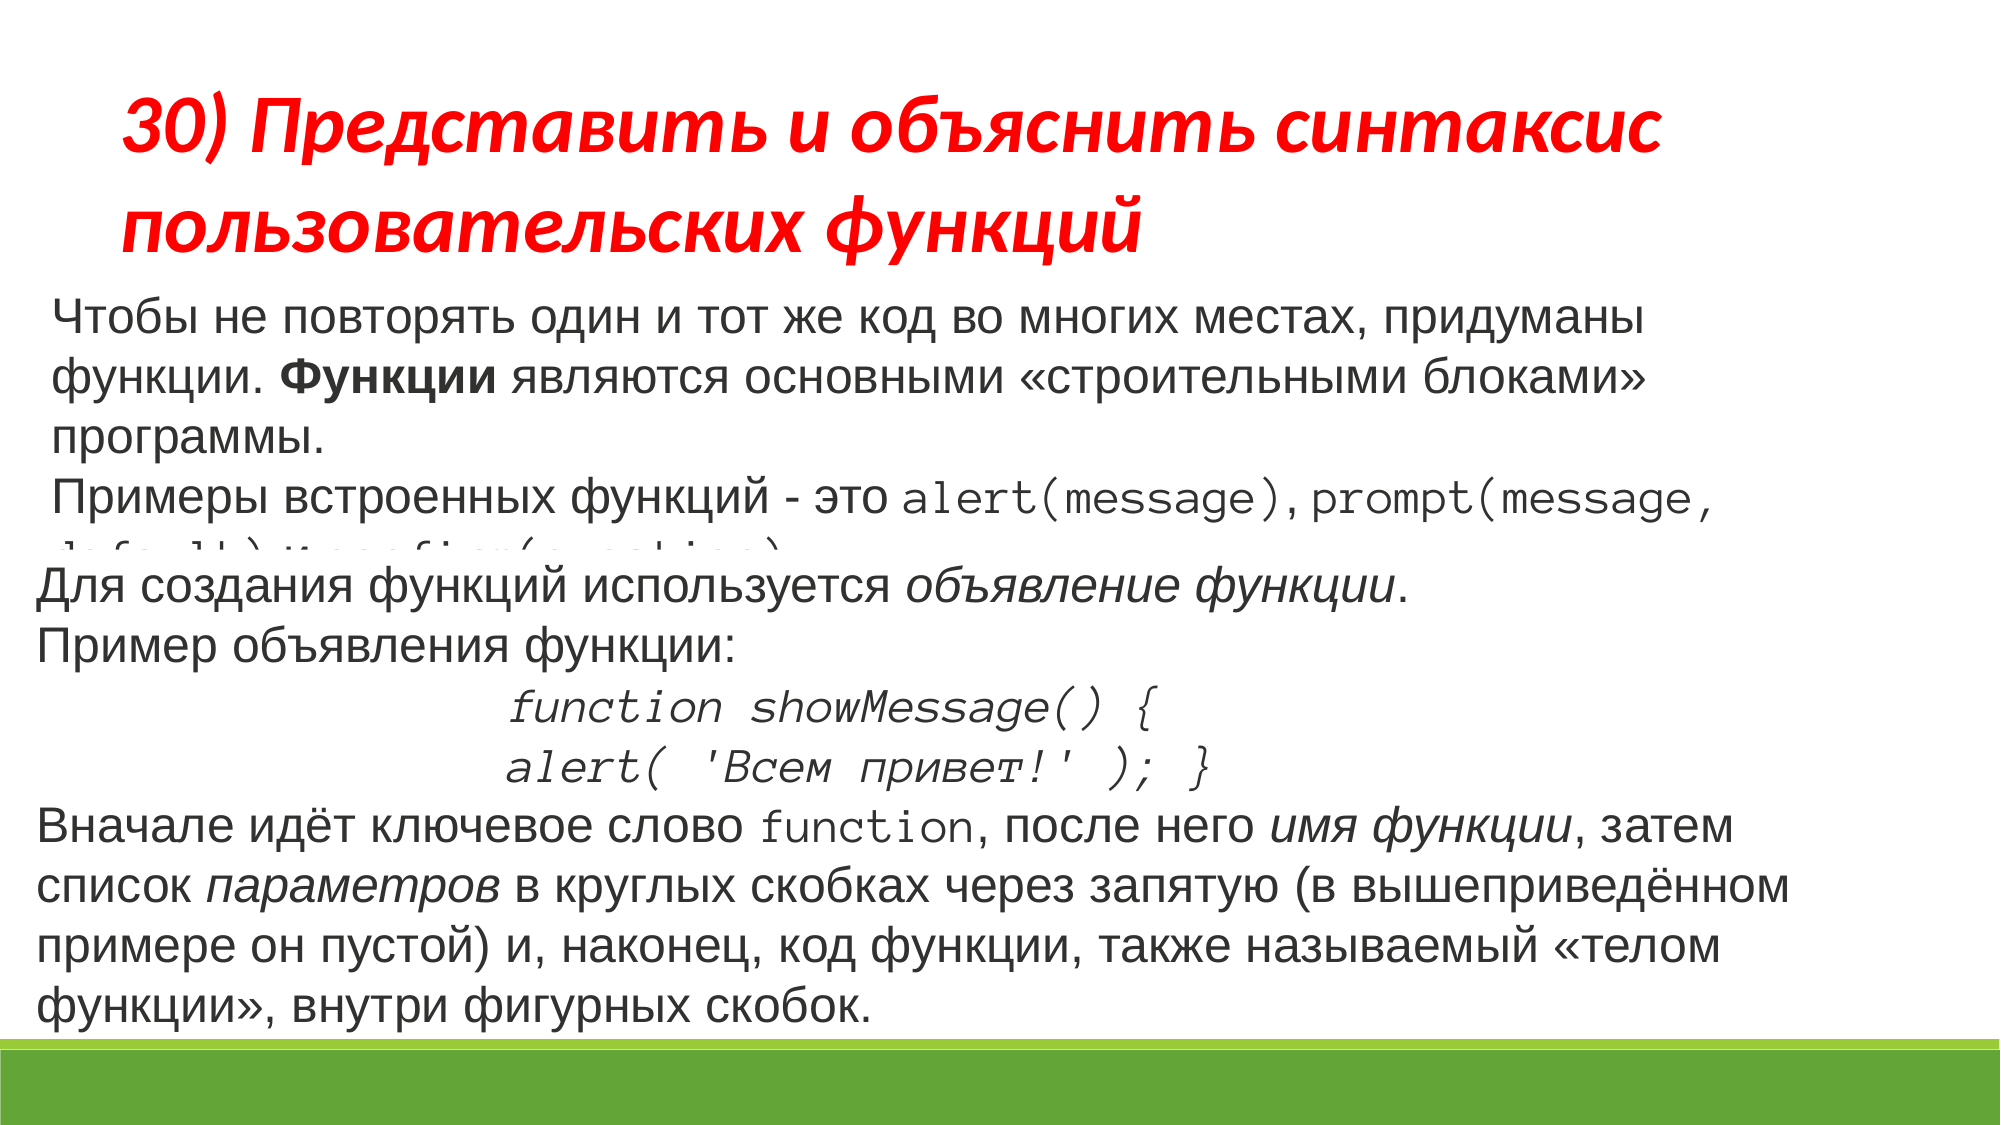

30) Представить и объяснить синтаксис пользовательских функций
Чтобы не повторять один и тот же код во многих местах, придуманы функции. Функции являются основными «строительными блоками» программы.
Примеры встроенных функций - это alert(message), prompt(message, default) и confirm(question).
Для создания функций используется объявление функции.
Пример объявления функции:
function showMessage() {
alert( 'Всем привет!' ); }
Вначале идёт ключевое слово function, после него имя функции, затем список параметров в круглых скобках через запятую (в вышеприведённом примере он пустой) и, наконец, код функции, также называемый «телом функции», внутри фигурных скобок.